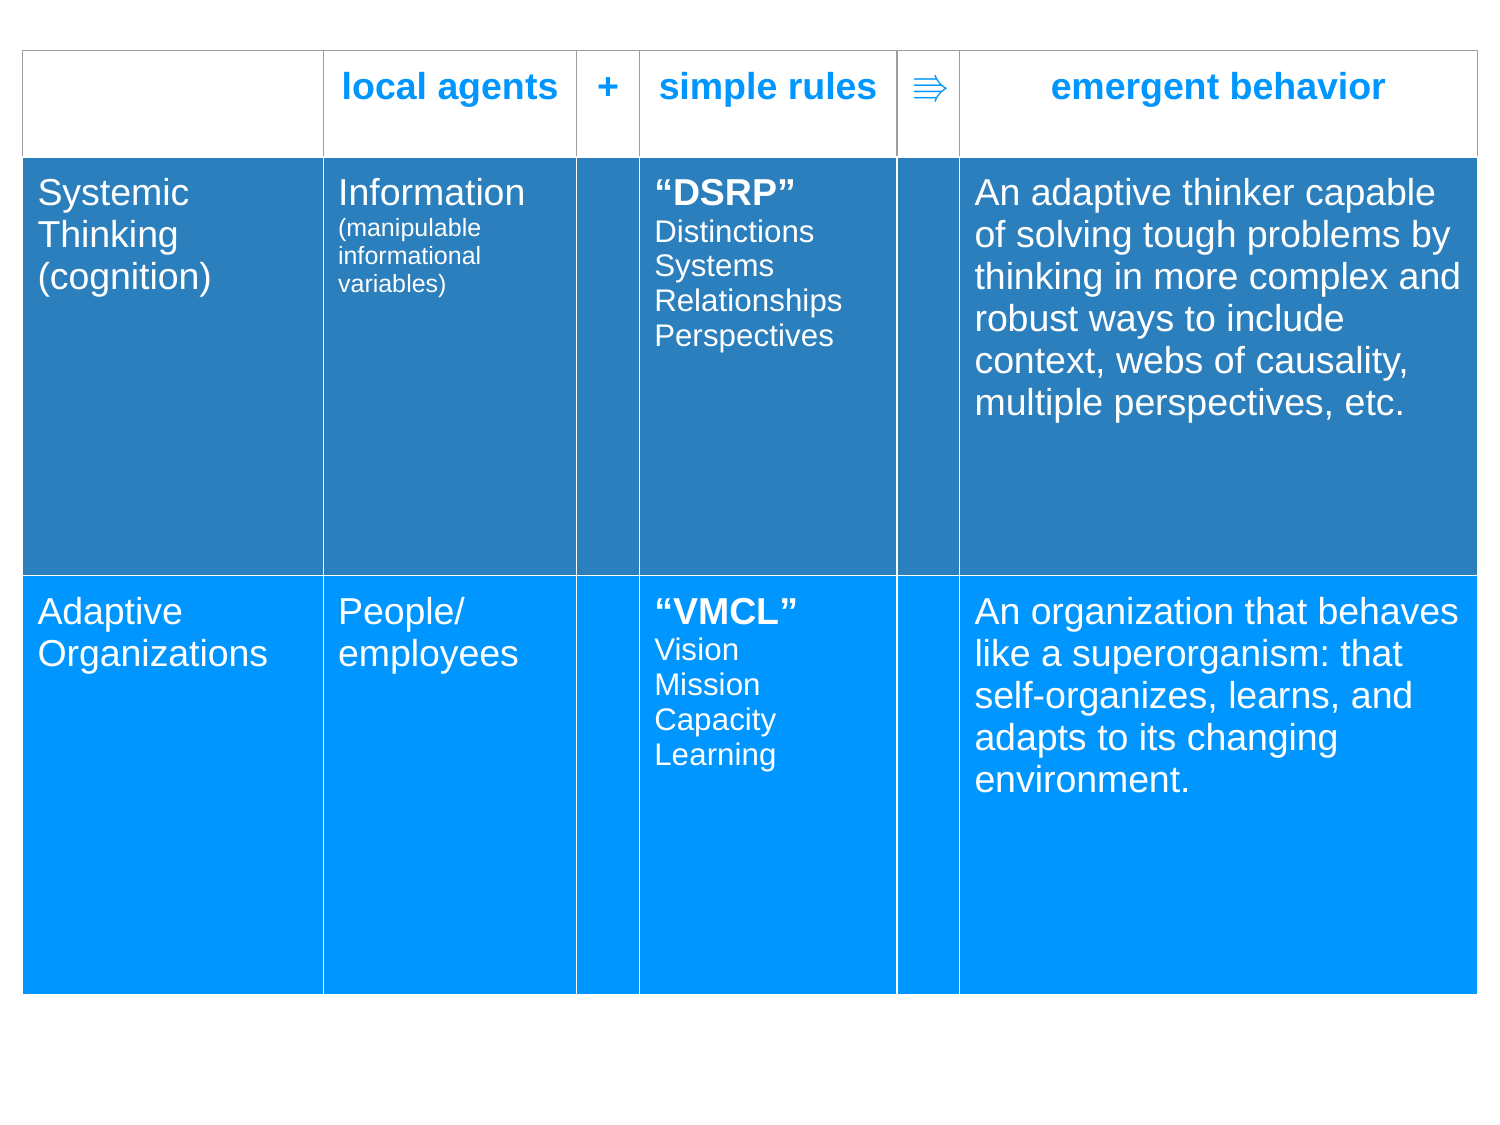

|  | local agents | + | simple rules | ⭆ | emergent behavior |
| --- | --- | --- | --- | --- | --- |
| Systemic Thinking (cognition) | Information (manipulable informational variables) |  | “DSRP” Distinctions Systems Relationships Perspectives |  | An adaptive thinker capable of solving tough problems by thinking in more complex and robust ways to include context, webs of causality, multiple perspectives, etc. |
| Adaptive Organizations | People/ employees |  | “VMCL” Vision Mission Capacity Learning |  | An organization that behaves like a superorganism: that self-organizes, learns, and adapts to its changing environment. |